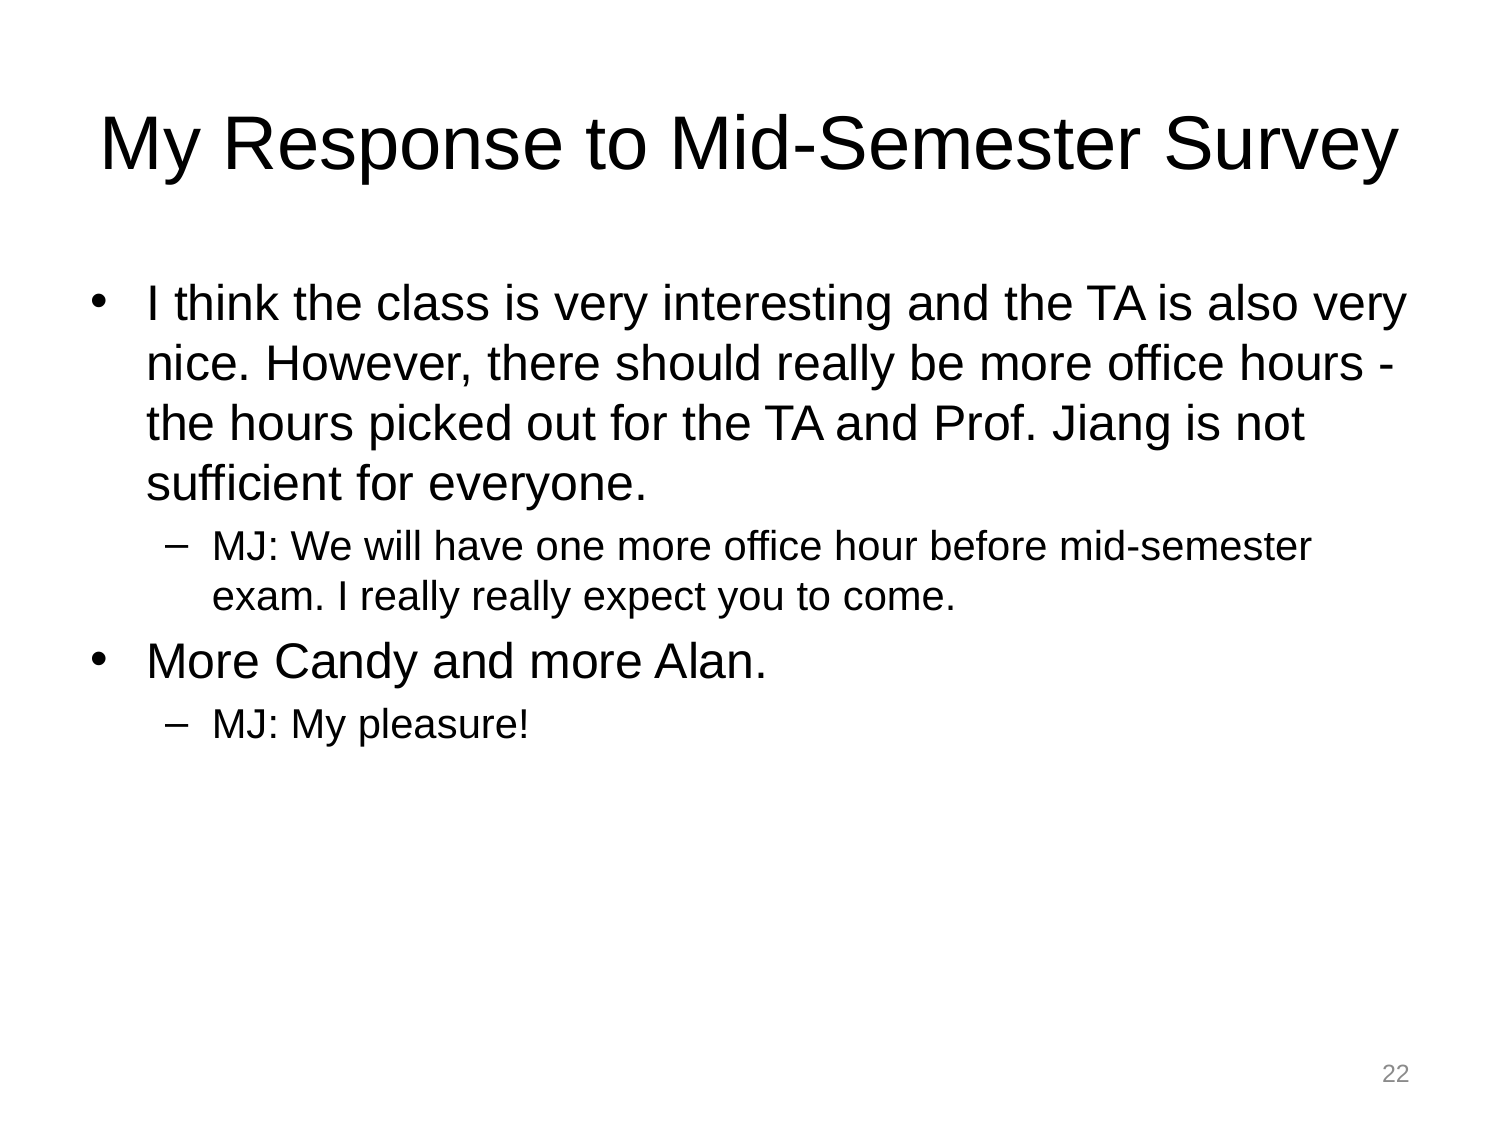

# My Response to Mid-Semester Survey
I think the class is very interesting and the TA is also very nice. However, there should really be more office hours - the hours picked out for the TA and Prof. Jiang is not sufficient for everyone.
MJ: We will have one more office hour before mid-semester exam. I really really expect you to come.
More Candy and more Alan.
MJ: My pleasure!
22